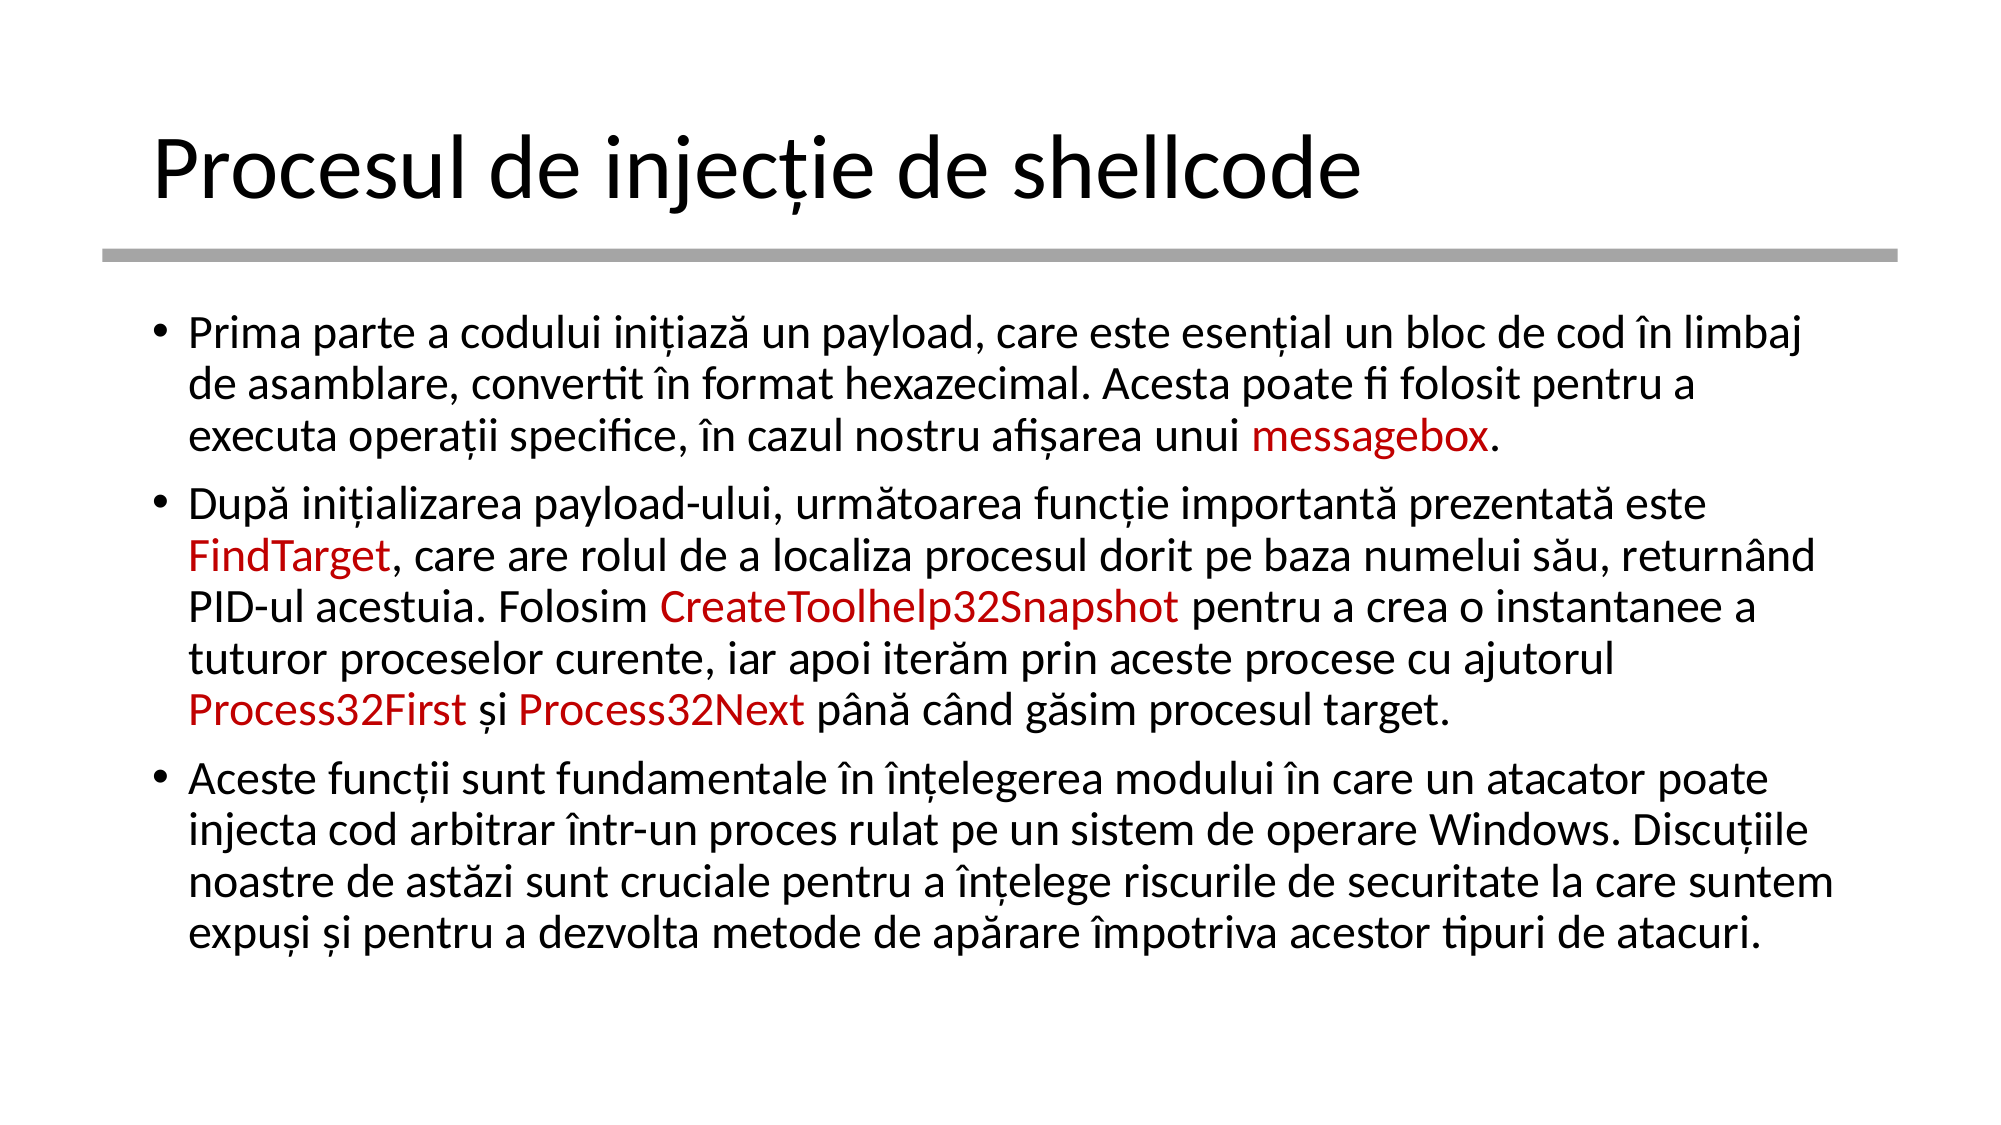

# Procesul de injecție de shellcode

Prima parte a codului inițiază un payload, care este esențial un bloc de cod în limbaj de asamblare, convertit în format hexazecimal. Acesta poate fi folosit pentru a executa operații specifice, în cazul nostru afișarea unui messagebox.
După inițializarea payload-ului, următoarea funcție importantă prezentată este FindTarget, care are rolul de a localiza procesul dorit pe baza numelui său, returnând PID-ul acestuia. Folosim CreateToolhelp32Snapshot pentru a crea o instantanee a tuturor proceselor curente, iar apoi iterăm prin aceste procese cu ajutorul Process32First și Process32Next până când găsim procesul target.
Aceste funcții sunt fundamentale în înțelegerea modului în care un atacator poate injecta cod arbitrar într-un proces rulat pe un sistem de operare Windows. Discuțiile noastre de astăzi sunt cruciale pentru a înțelege riscurile de securitate la care suntem expuși și pentru a dezvolta metode de apărare împotriva acestor tipuri de atacuri.